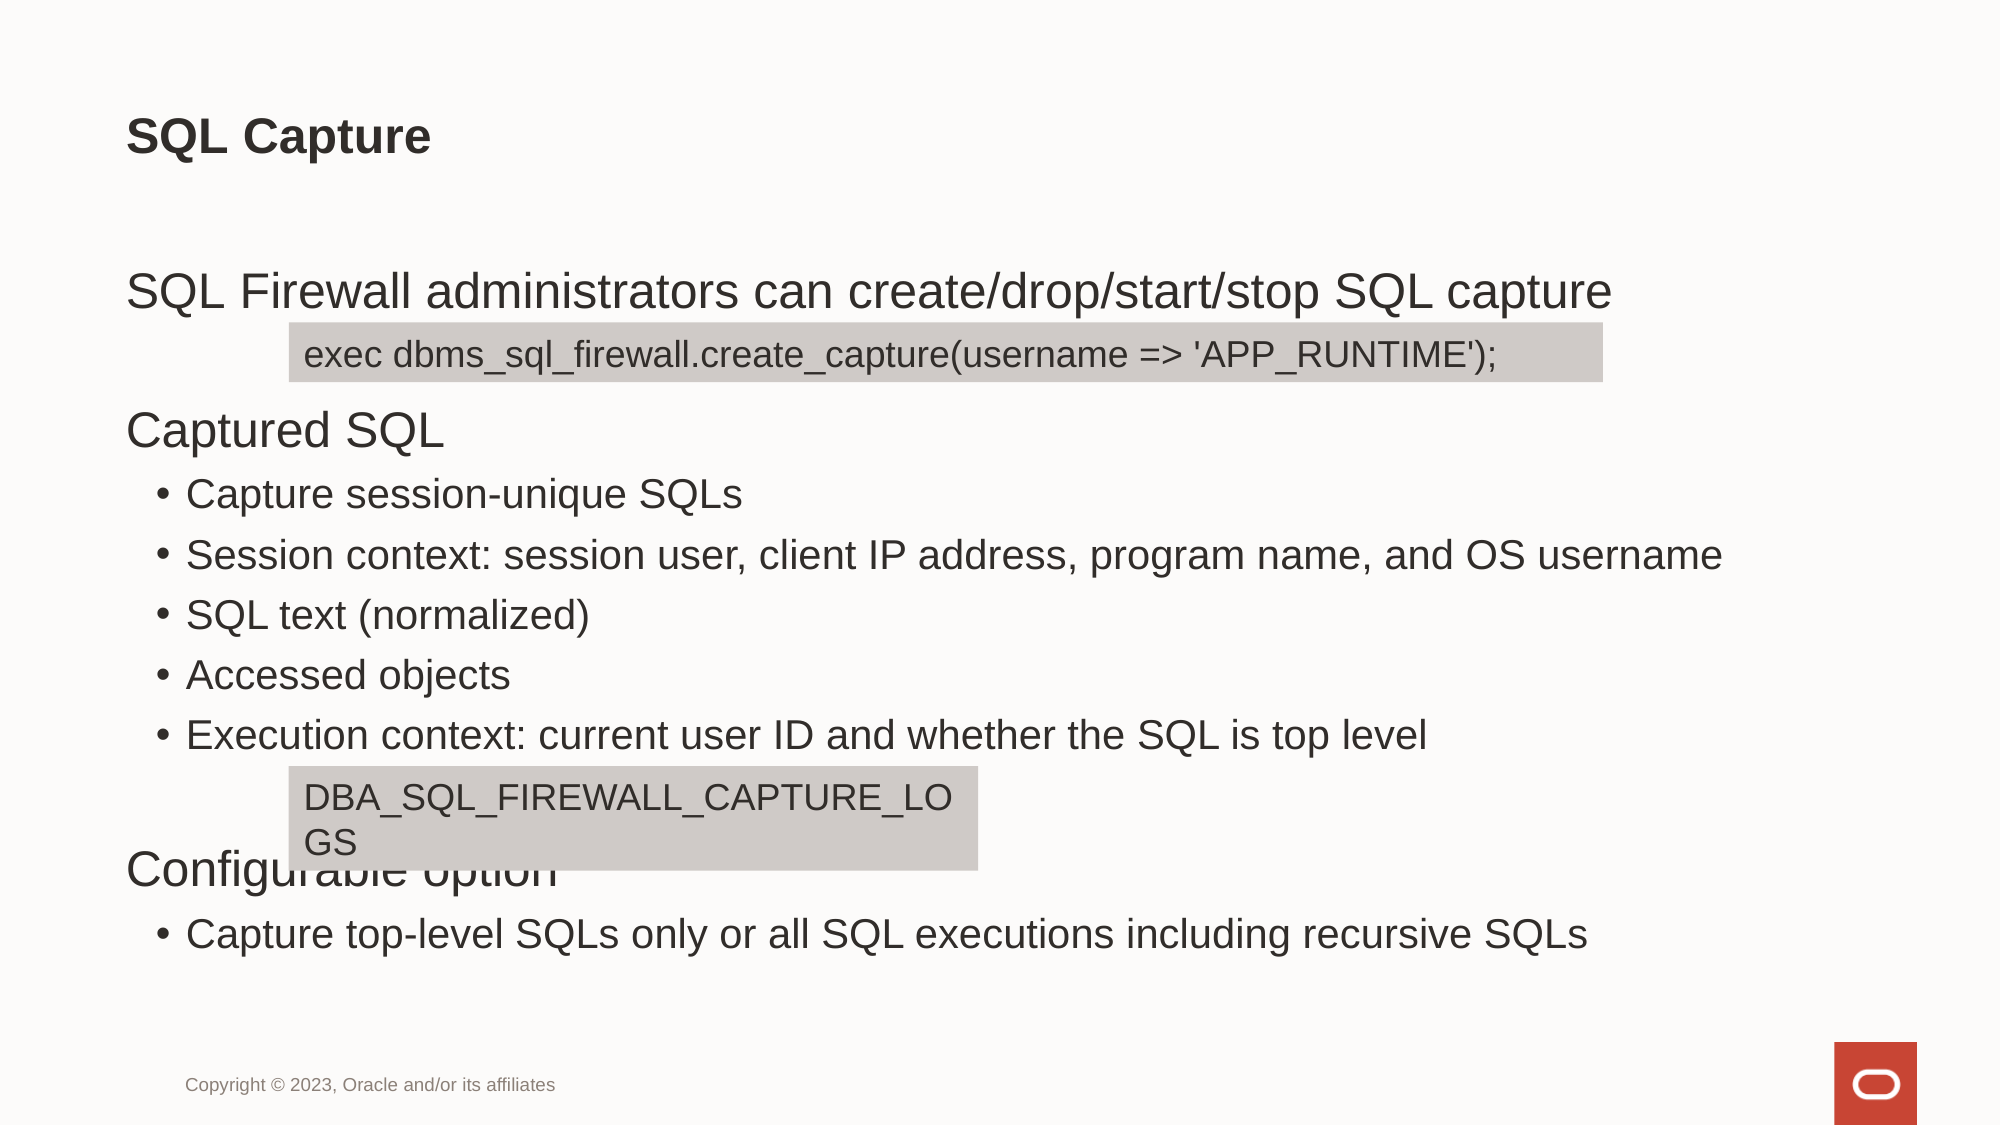

# SQL Capture
SQL Firewall administrators can create/drop/start/stop SQL capture

Captured SQL
Capture session-unique SQLs
Session context: session user, client IP address, program name, and OS username
SQL text (normalized)
Accessed objects
Execution context: current user ID and whether the SQL is top level

Configurable option
Capture top-level SQLs only or all SQL executions including recursive SQLs

exec dbms_sql_firewall.create_capture(username => 'APP_RUNTIME');
DBA_SQL_FIREWALL_CAPTURE_LOGS
Copyright © 2023, Oracle and/or its affiliates